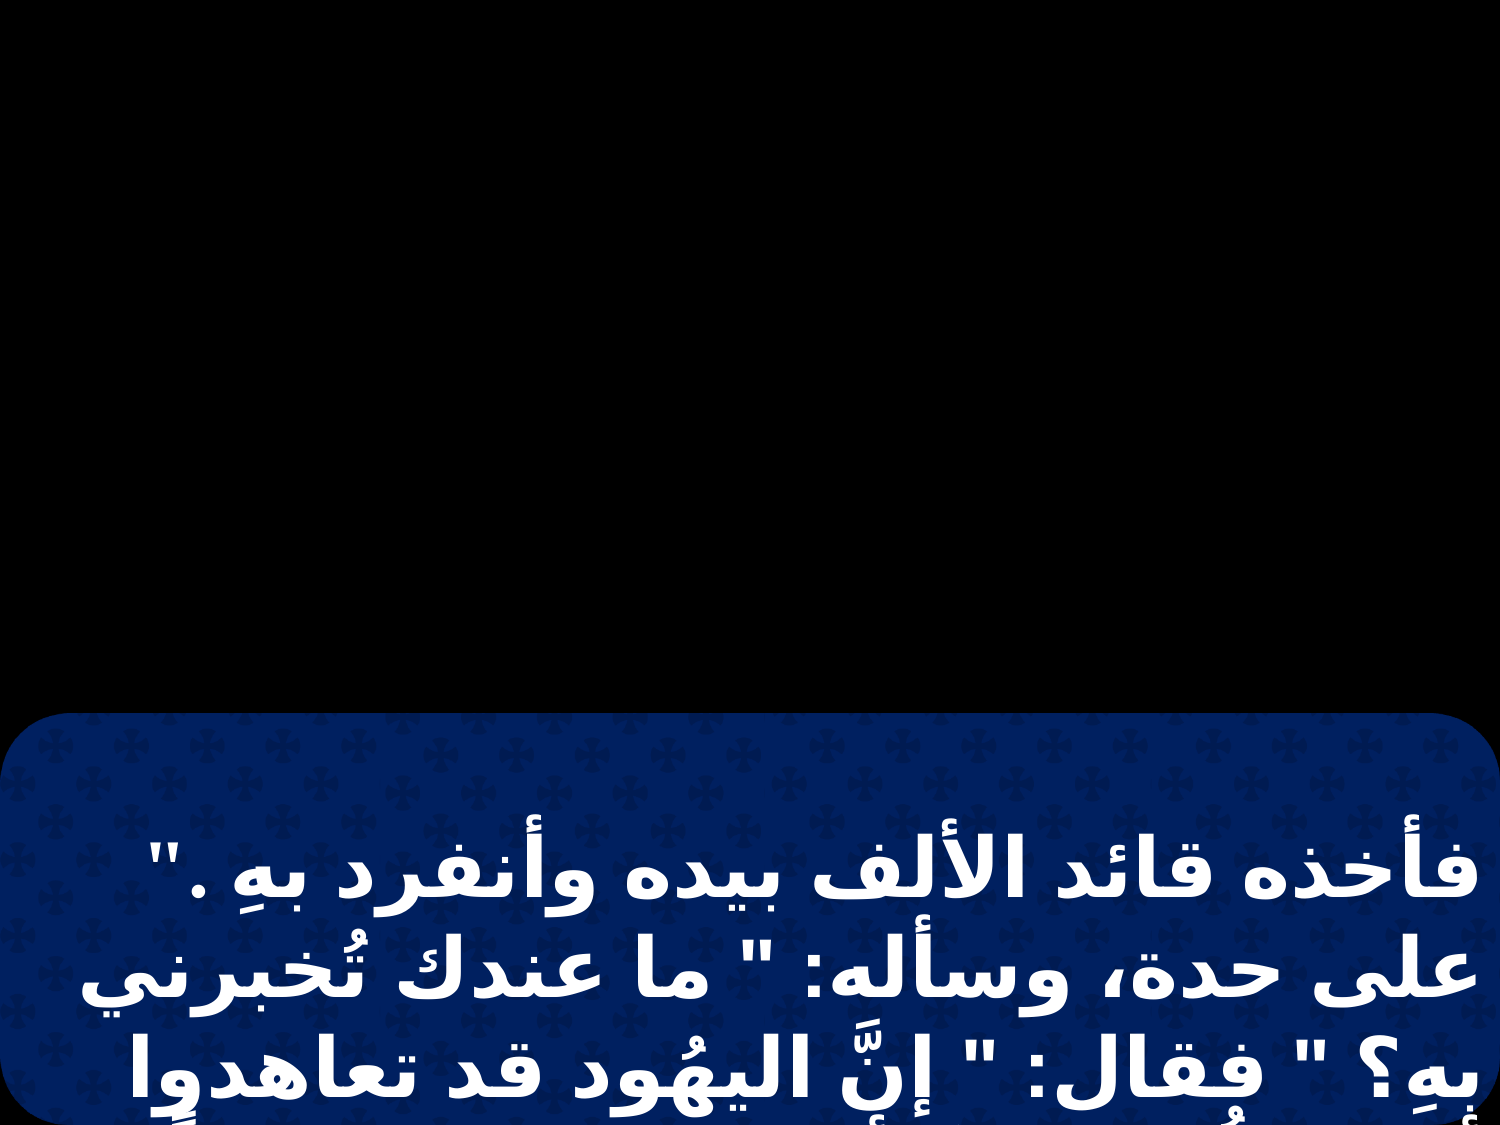

". فأخذه قائد الألف بيده وأنفرد بهِ على حدة، وسأله: " ما عندك تُخبرني بهِ؟ " فقال: " إنَّ اليهُود قد تعاهدوا أن يطلُبوا مِنكَ أن تُحدر بولس غداً إلى